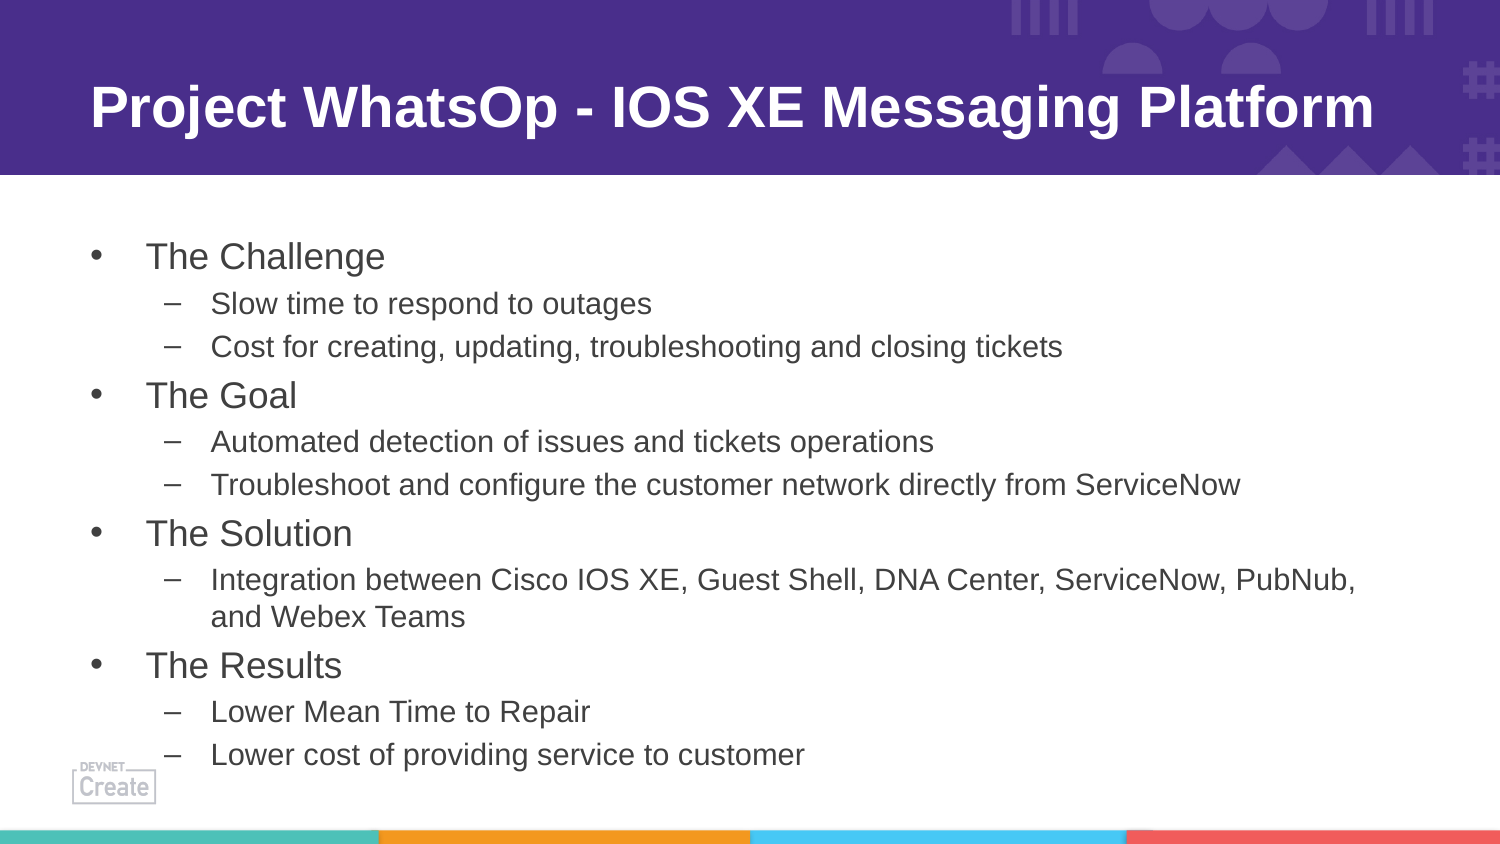

# Project WhatsOp - IOS XE Messaging Platform
The Challenge
Slow time to respond to outages
Cost for creating, updating, troubleshooting and closing tickets
The Goal
Automated detection of issues and tickets operations
Troubleshoot and configure the customer network directly from ServiceNow
The Solution
Integration between Cisco IOS XE, Guest Shell, DNA Center, ServiceNow, PubNub, and Webex Teams
The Results
Lower Mean Time to Repair
Lower cost of providing service to customer